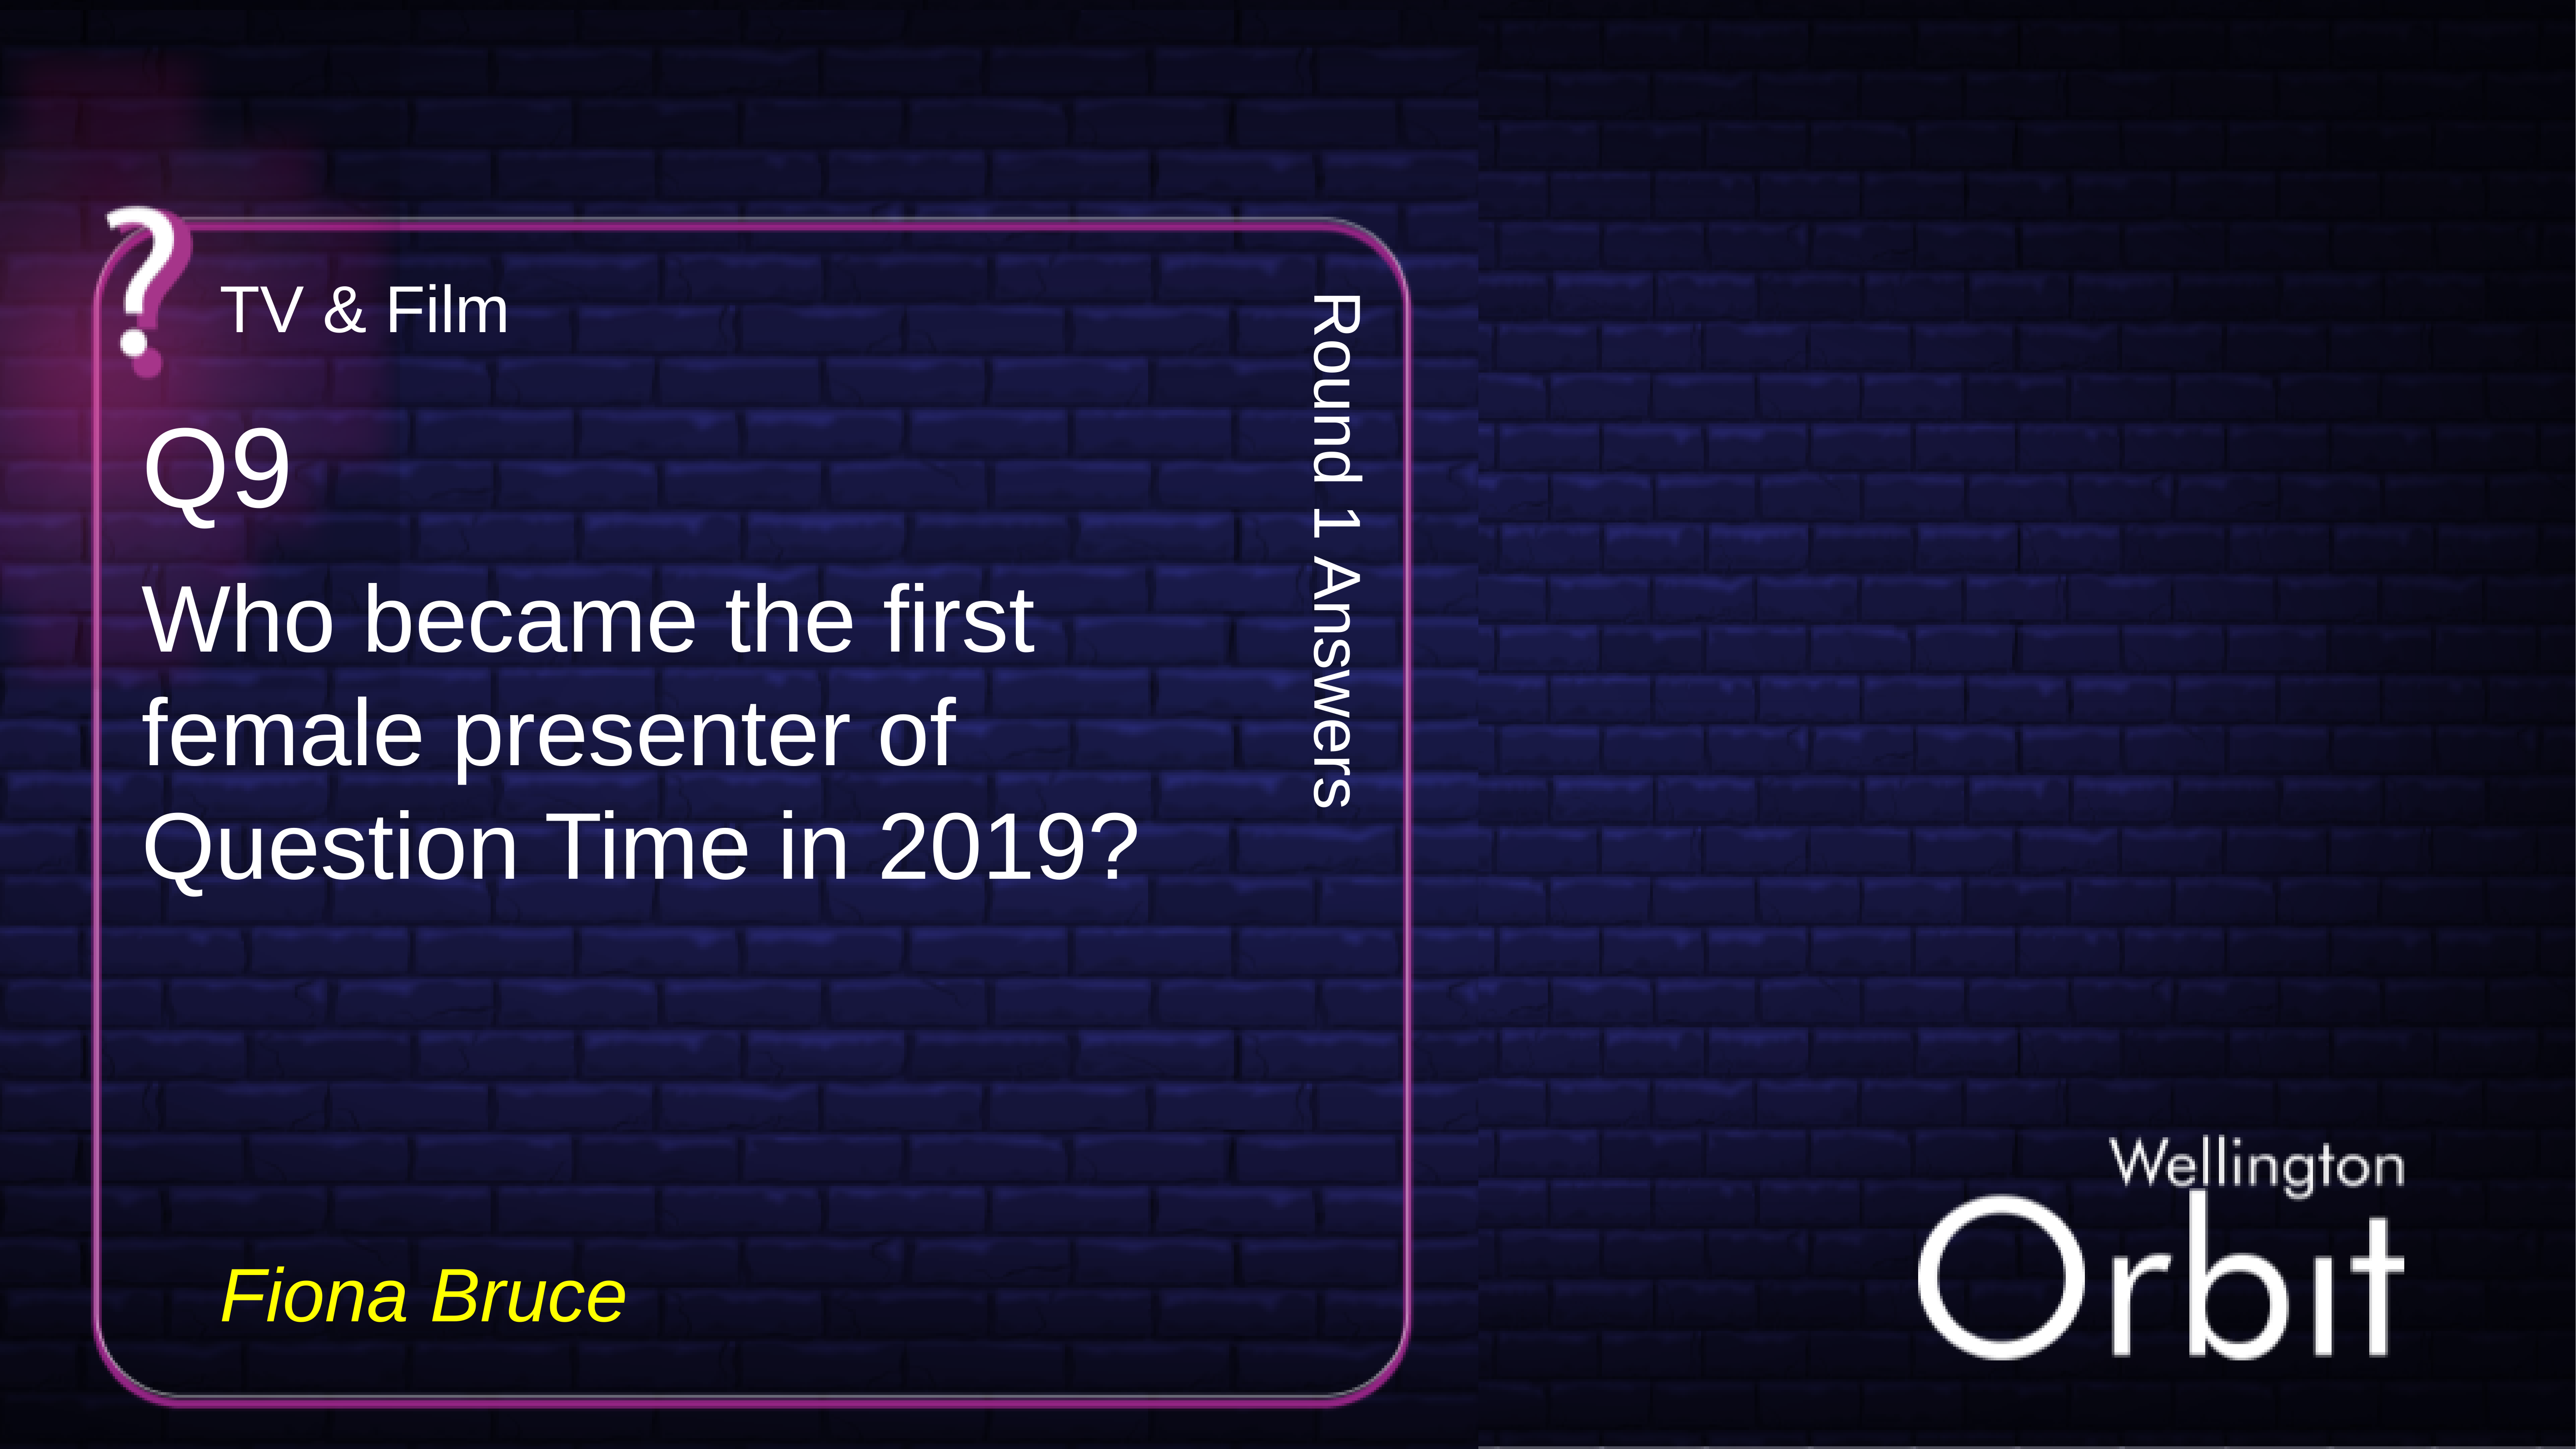

TV & Film
Q9
Round 1 Answers
Who became the first female presenter of Question Time in 2019?
Fiona Bruce